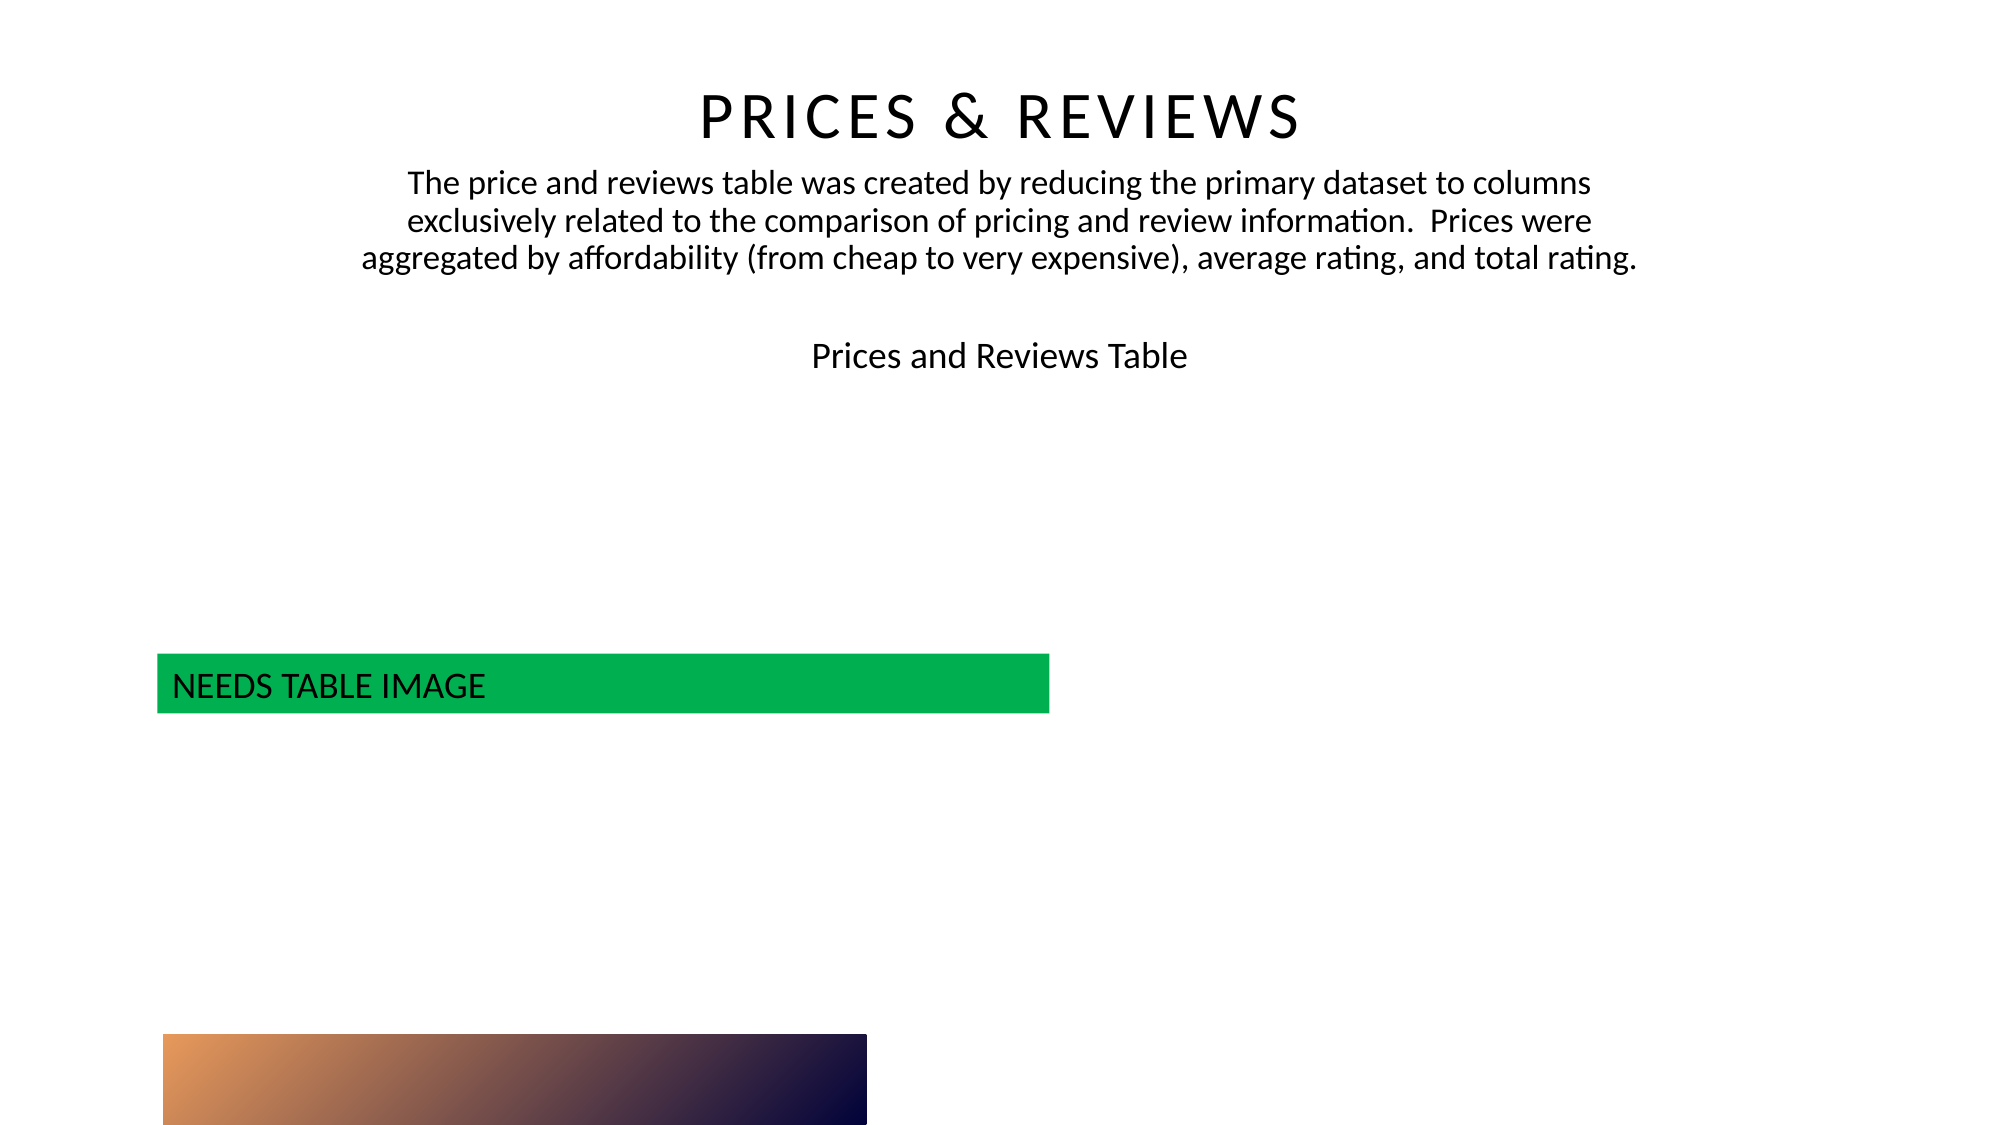

# Prices & reviews
The price and reviews table was created by reducing the primary dataset to columns exclusively related to the comparison of pricing and review information.  Prices were aggregated by affordability (from cheap to very expensive), average rating, and total rating.
Prices and Reviews Table
NEEDS TABLE IMAGE